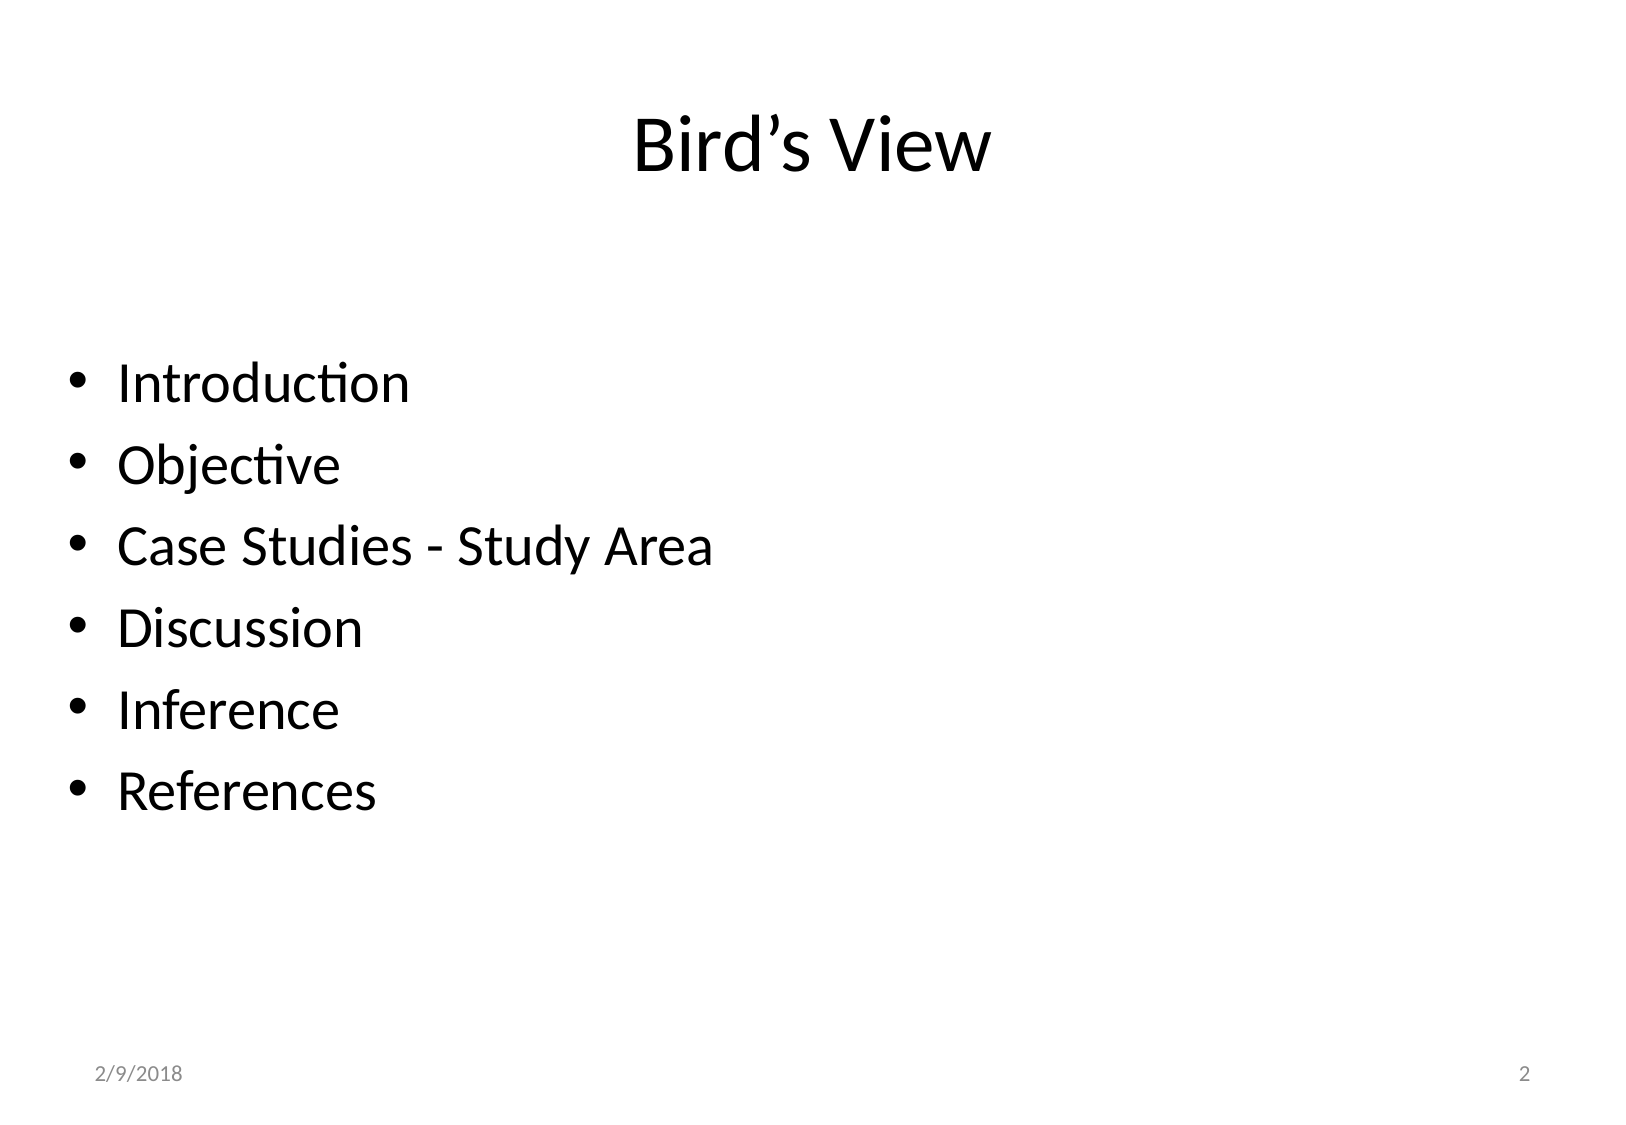

# Bird’s View
Introduction
Objective
Case Studies - Study Area
Discussion
Inference
References
2/9/2018
2